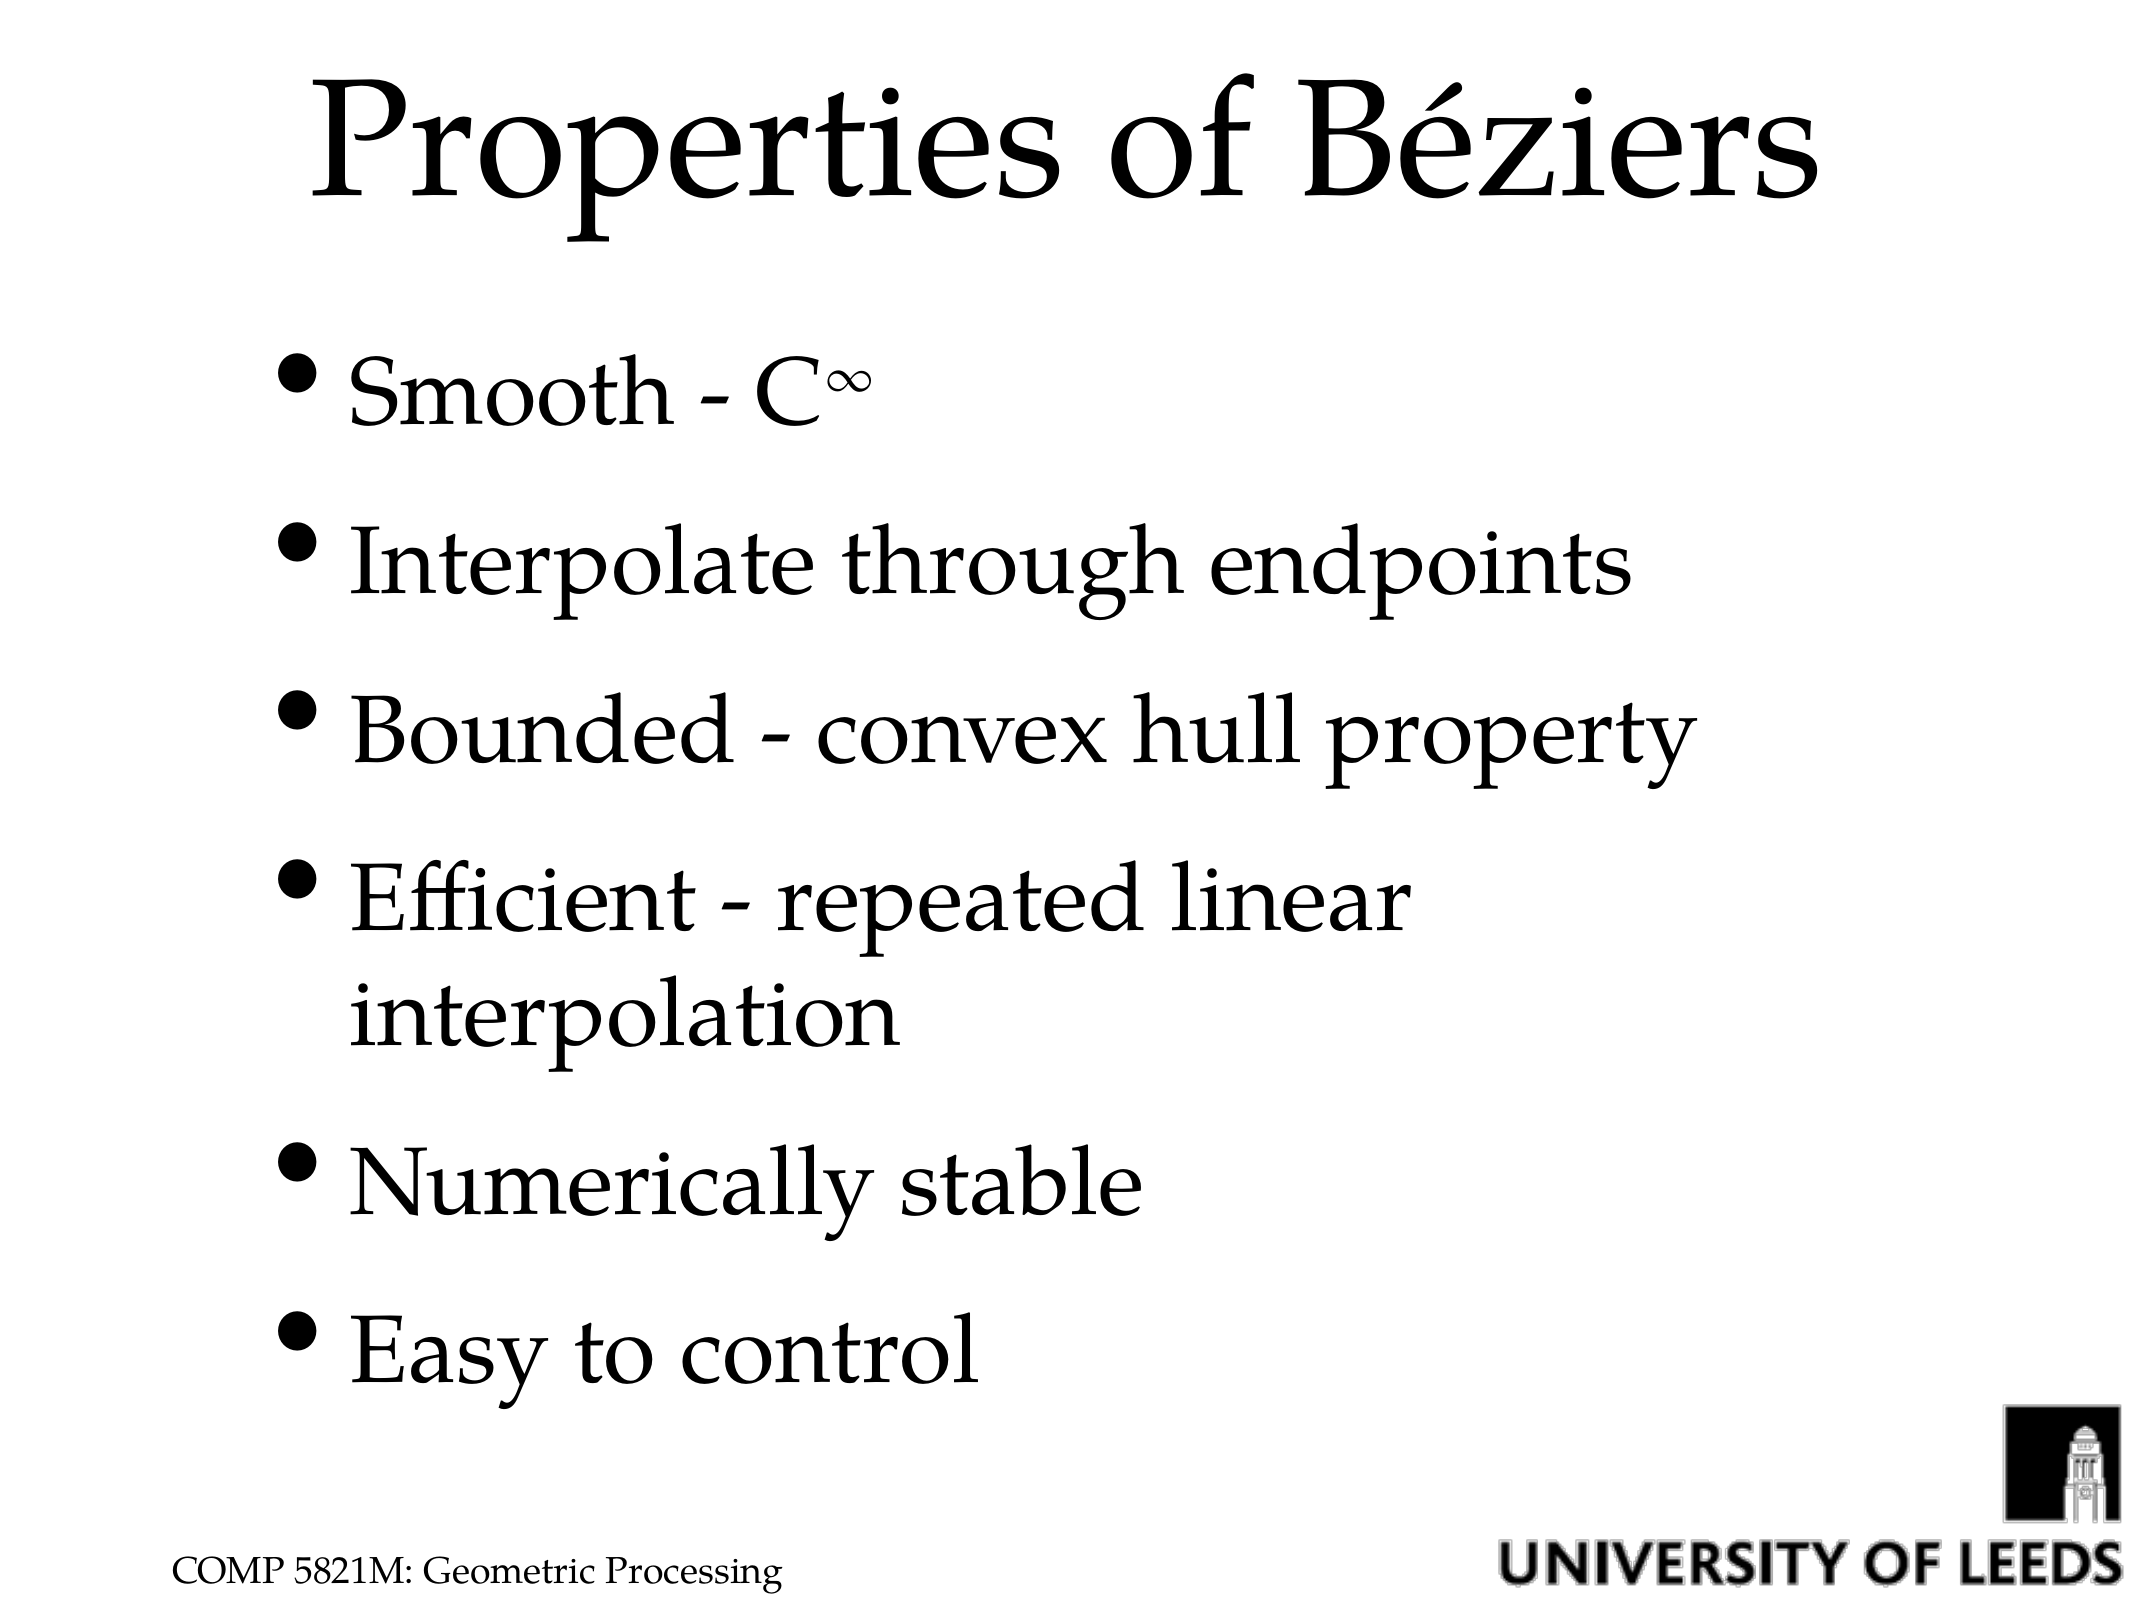

# Properties of Béziers
Smooth - C∞
Interpolate through endpoints
Bounded - convex hull property
Efficient - repeated linear interpolation
Numerically stable
Easy to control